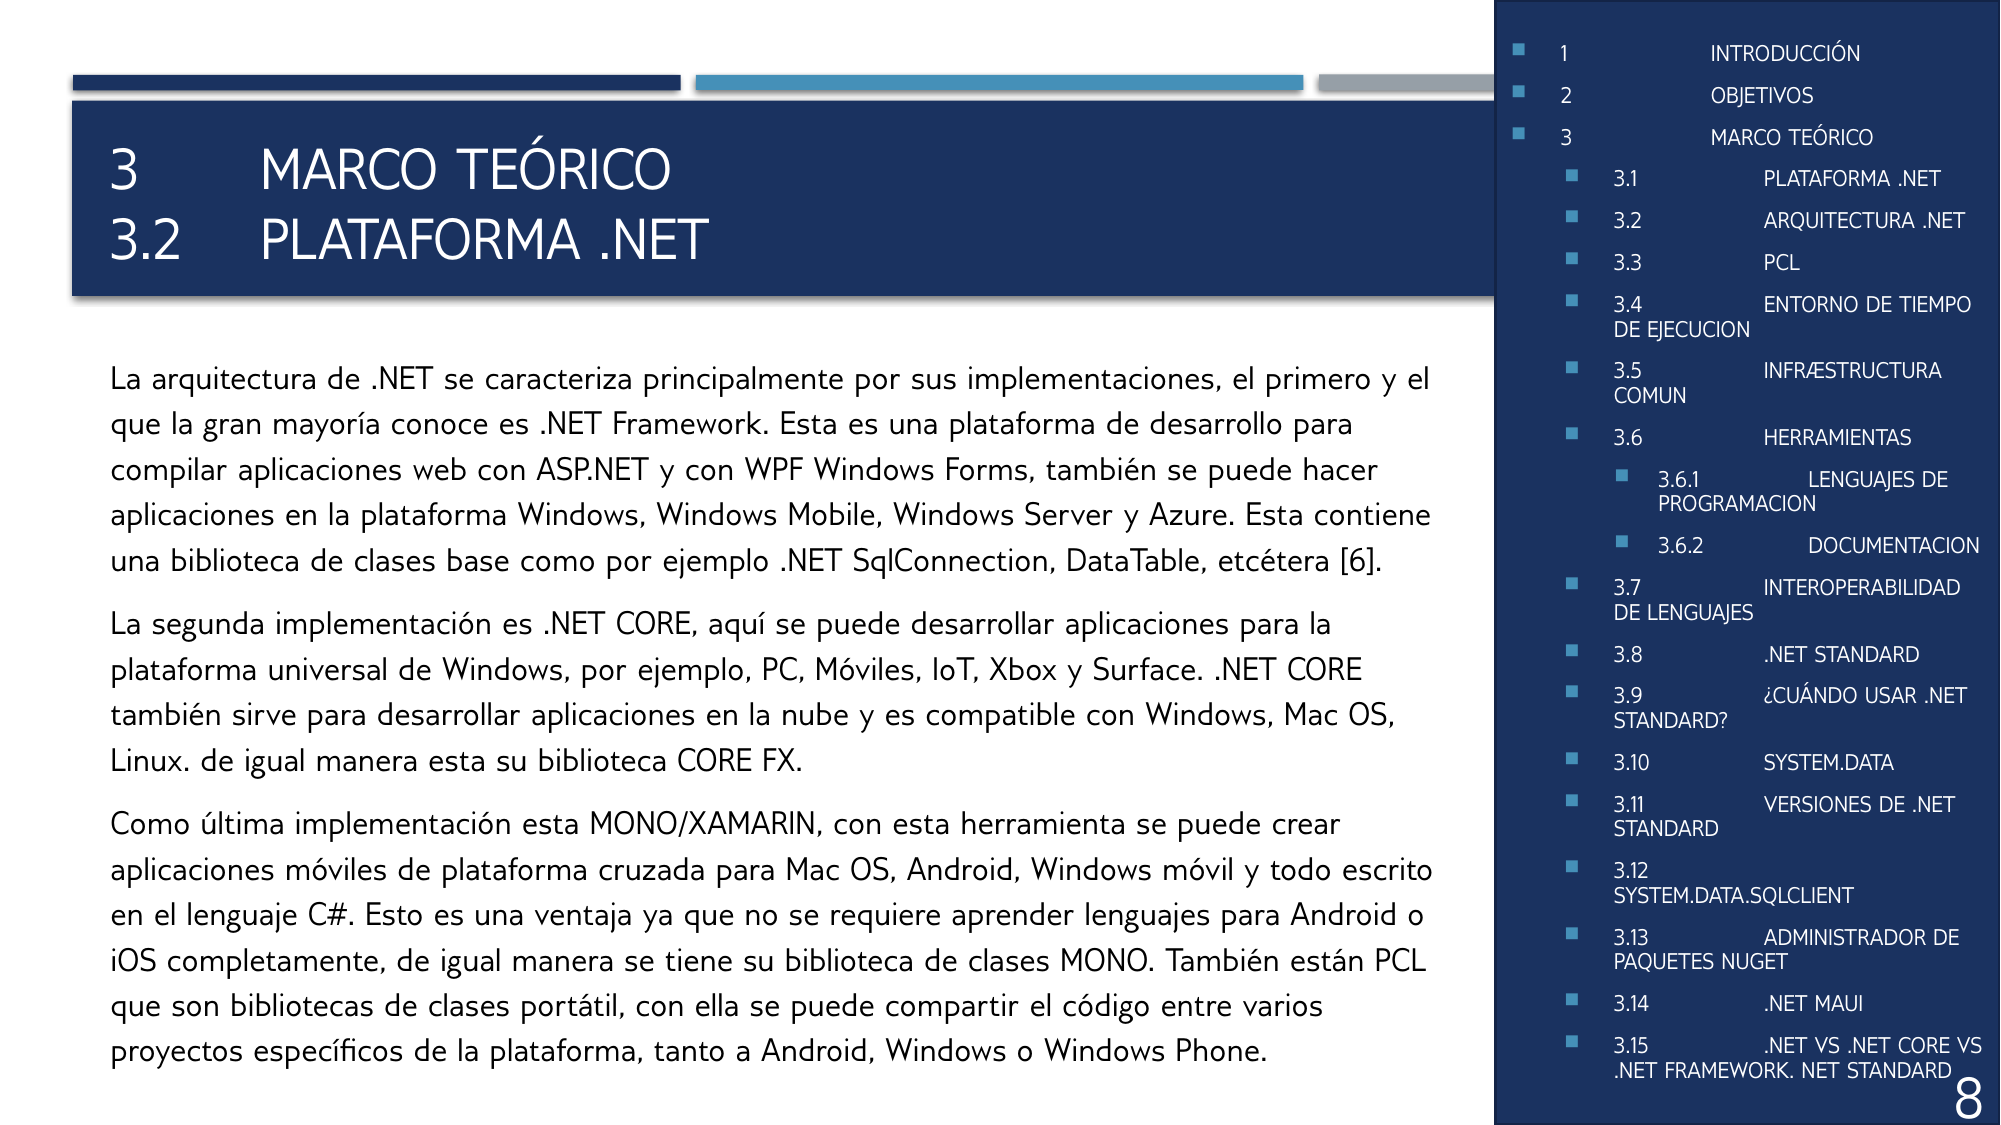

1	INTRODUCCIÓN
2	OBJETIVOS
3	MARCO TEÓRICO
3.1	PLATAFORMA .NET
3.2	ARQUITECTURA .NET
3.3	PCL
3.4	ENTORNO DE TIEMPO DE EJECUCION
3.5	INFRAESTRUCTURA COMUN
3.6	HERRAMIENTAS
3.6.1	LENGUAJES DE PROGRAMACION
3.6.2	DOCUMENTACION
3.7	INTEROPERABILIDAD DE LENGUAJES
3.8	.NET STANDARD
3.9	¿CUÁNDO USAR .NET STANDARD?
3.10	SYSTEM.DATA
3.11	VERSIONES DE .NET STANDARD
3.12	SYSTEM.DATA.SQLCLIENT
3.13	ADMINISTRADOR DE PAQUETES NUGET
3.14	.NET MAUI
3.15	.NET VS .NET CORE VS .NET FRAMEWORK. NET STANDARD
# 3	MARCO TEÓRICO 3.2	Plataforma .net
La arquitectura de .NET se caracteriza principalmente por sus implementaciones, el primero y el que la gran mayoría conoce es .NET Framework. Esta es una plataforma de desarrollo para compilar aplicaciones web con ASP.NET y con WPF Windows Forms, también se puede hacer aplicaciones en la plataforma Windows, Windows Mobile, Windows Server y Azure. Esta contiene una biblioteca de clases base como por ejemplo .NET SqlConnection, DataTable, etcétera [6].
La segunda implementación es .NET CORE, aquí se puede desarrollar aplicaciones para la plataforma universal de Windows, por ejemplo, PC, Móviles, IoT, Xbox y Surface. .NET CORE también sirve para desarrollar aplicaciones en la nube y es compatible con Windows, Mac OS, Linux. de igual manera esta su biblioteca CORE FX.
Como última implementación esta MONO/XAMARIN, con esta herramienta se puede crear aplicaciones móviles de plataforma cruzada para Mac OS, Android, Windows móvil y todo escrito en el lenguaje C#. Esto es una ventaja ya que no se requiere aprender lenguajes para Android o iOS completamente, de igual manera se tiene su biblioteca de clases MONO. También están PCL que son bibliotecas de clases portátil, con ella se puede compartir el código entre varios proyectos específicos de la plataforma, tanto a Android, Windows o Windows Phone.
8